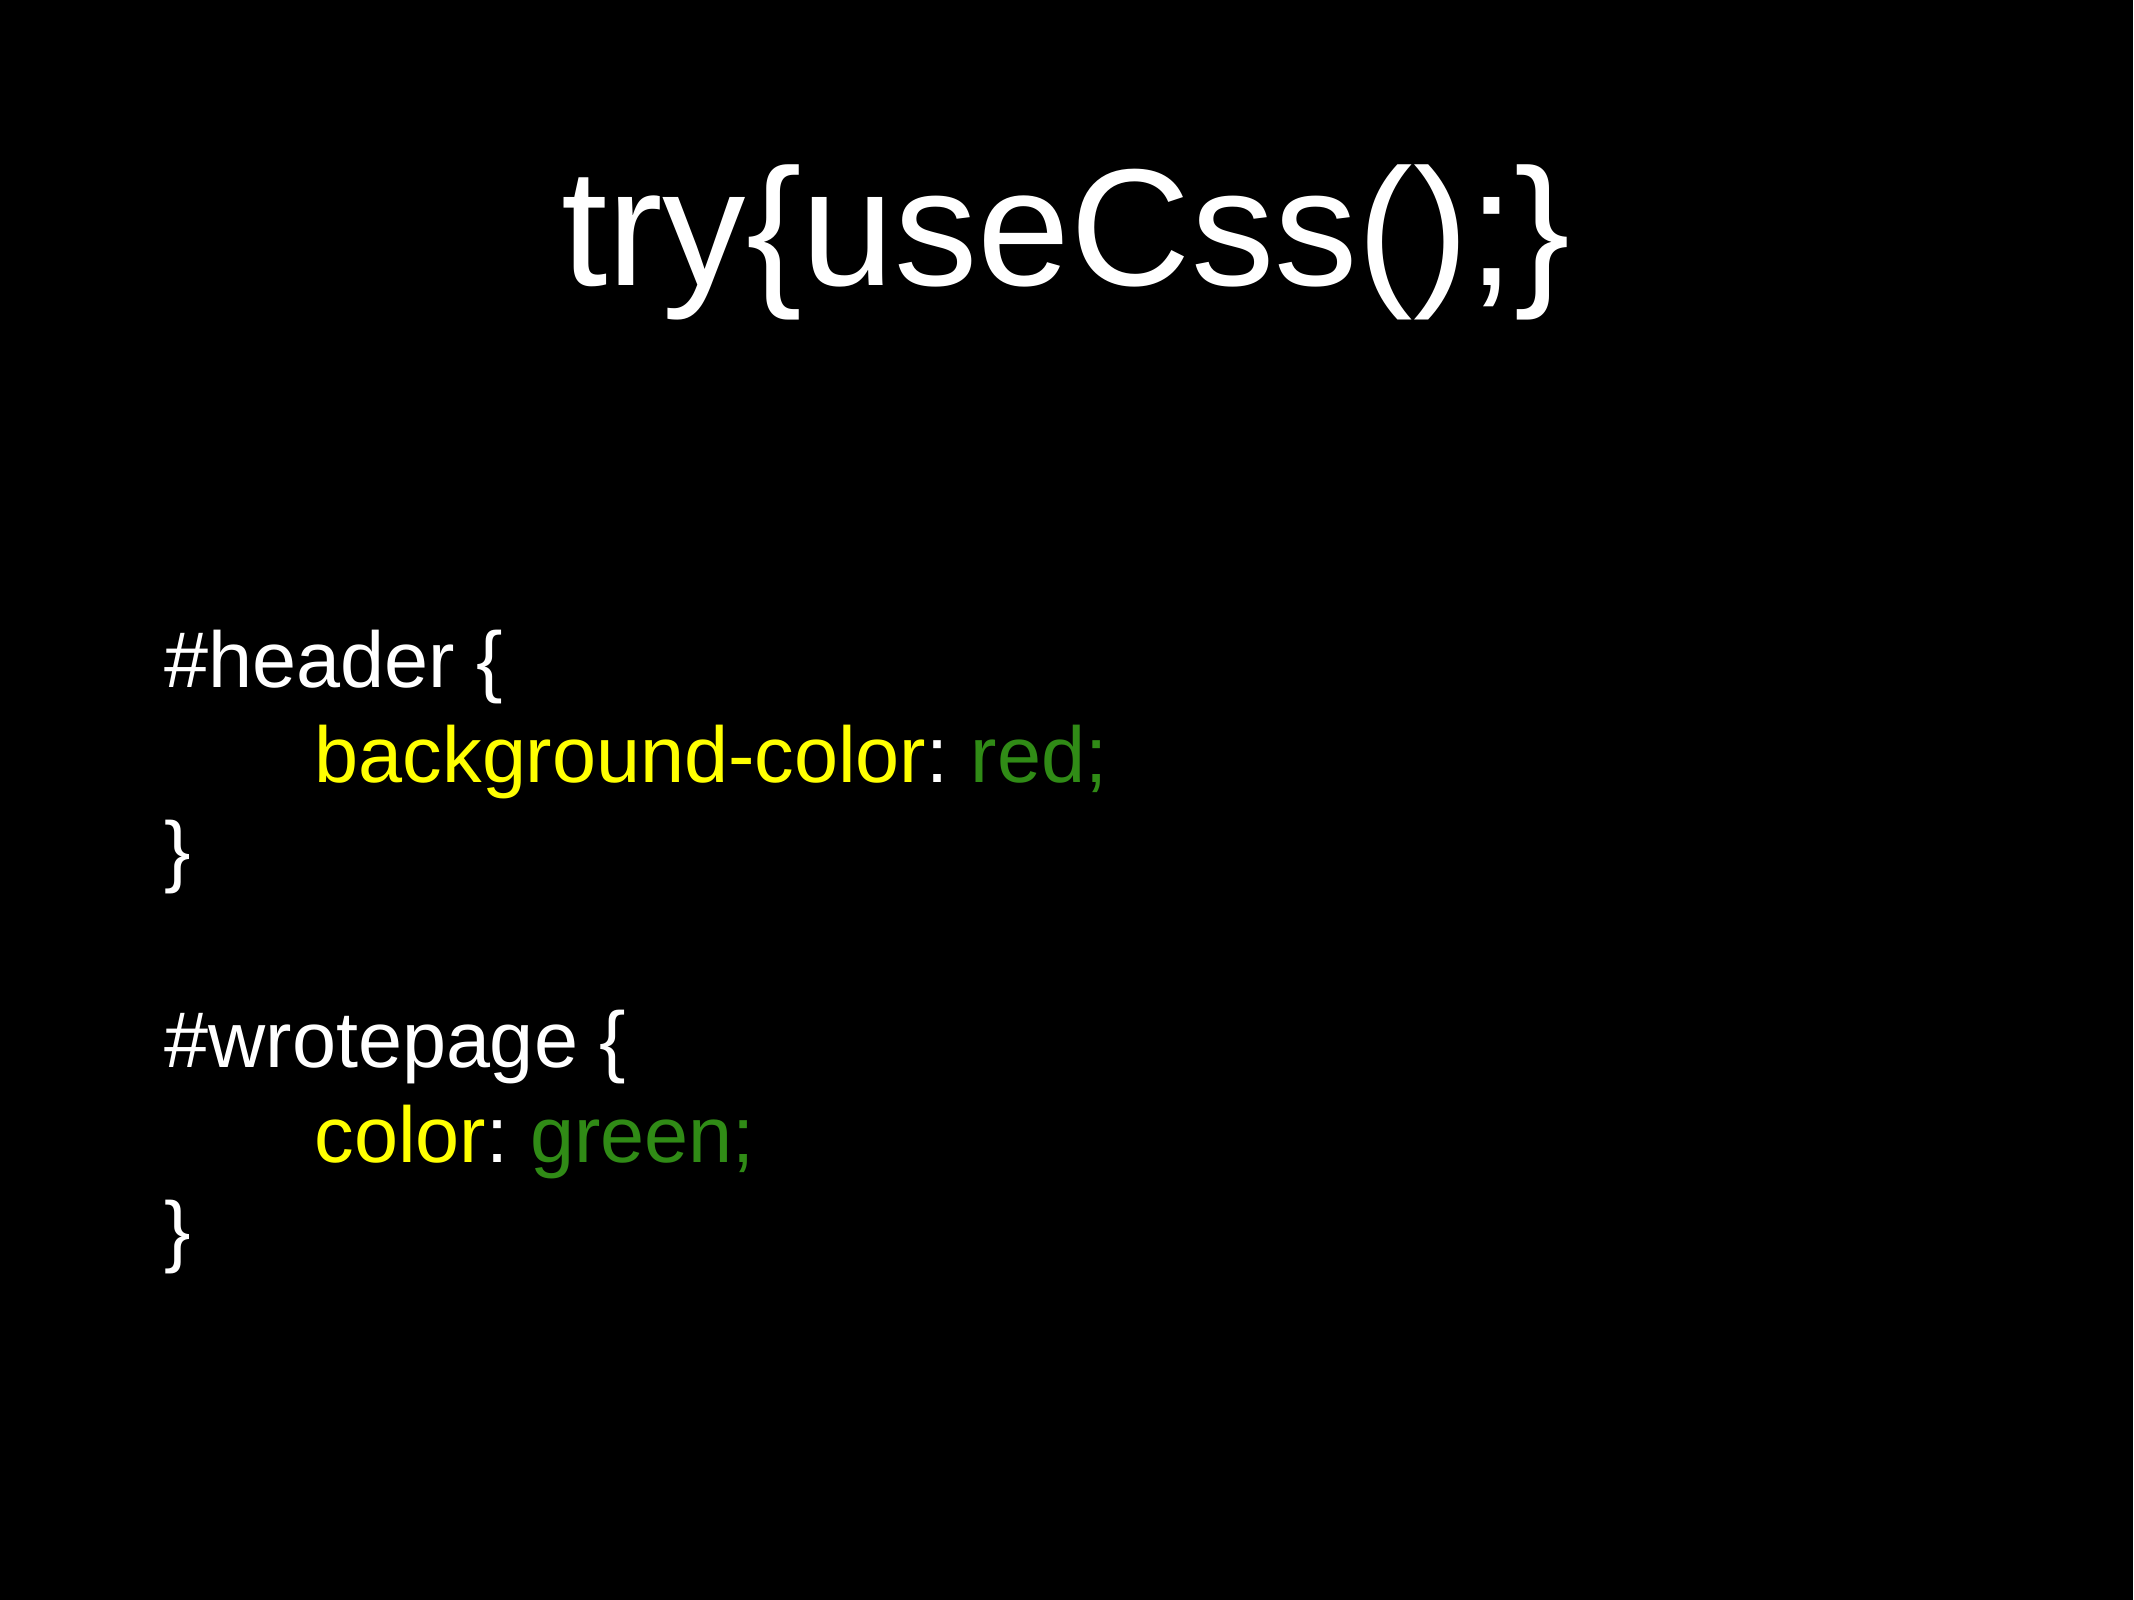

# try{useCss();}
#header {
	background-color: red;
}
#wrotepage {
	color: green;
}